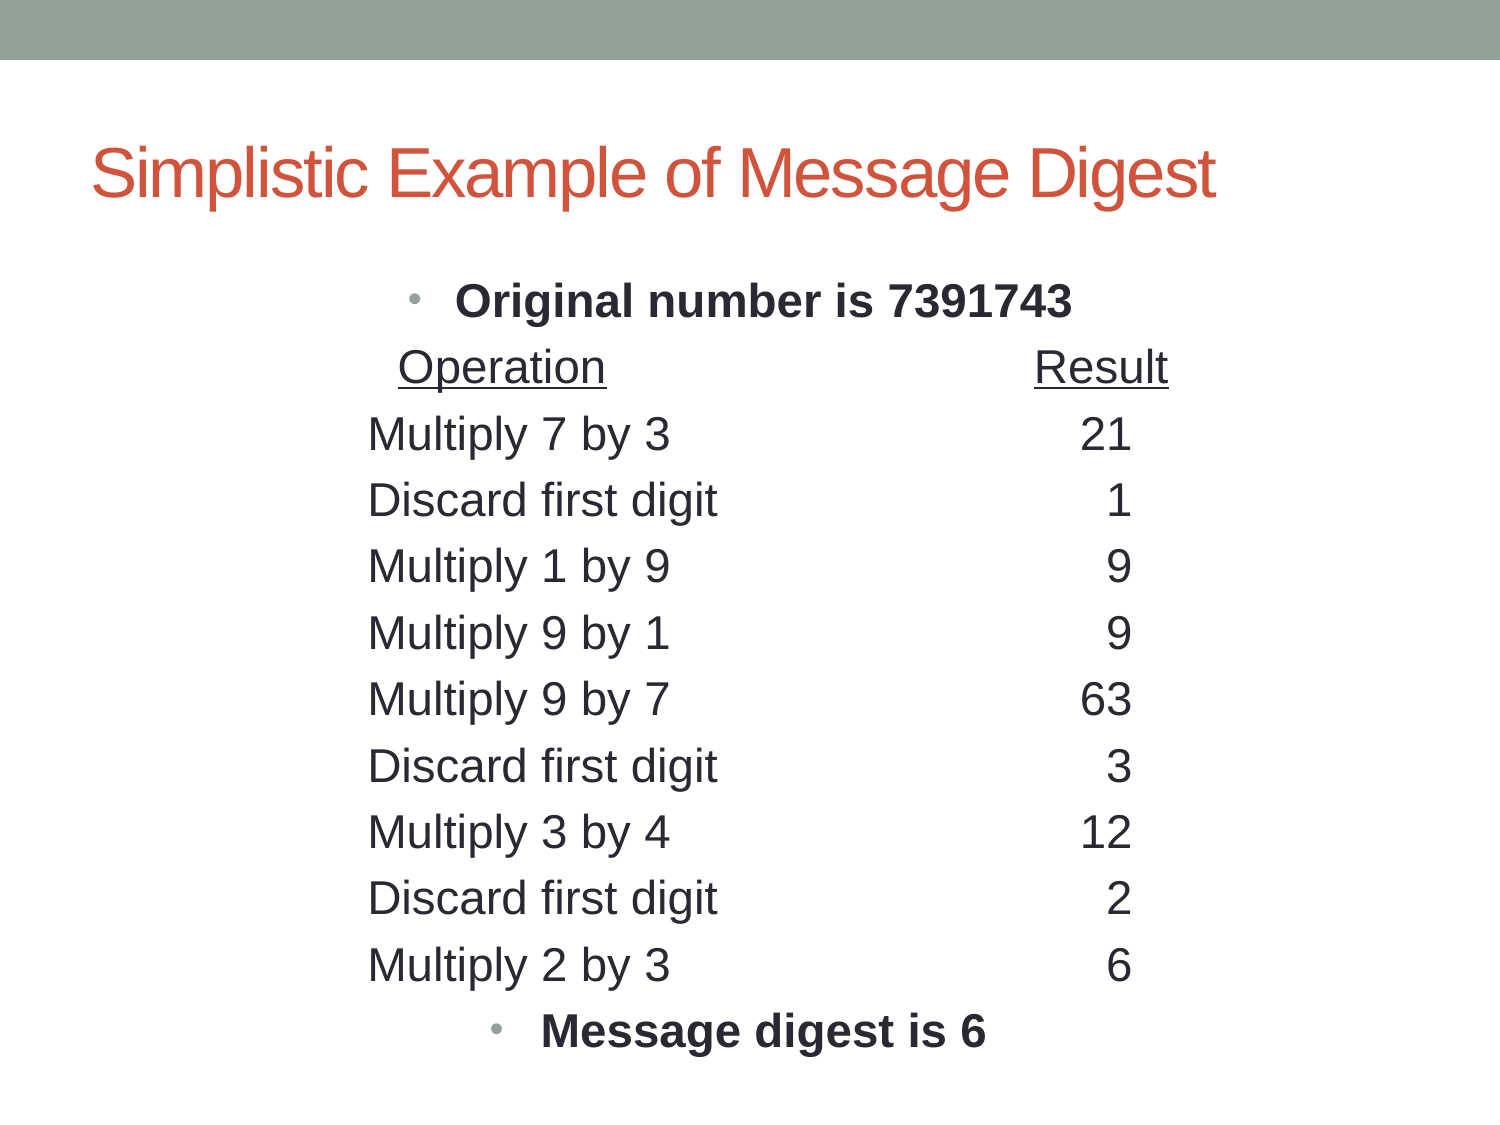

# Simplistic Example of Message Digest
Original number is 7391743
     Operation			          Result
Multiply 7 by 3			21
Discard first digit			  1
Multiply 1 by 9			  9
Multiply 9 by 1			  9
Multiply 9 by 7			63
Discard first digit			  3
Multiply 3 by 4			12
Discard first digit			  2
Multiply 2 by 3			  6
Message digest is 6